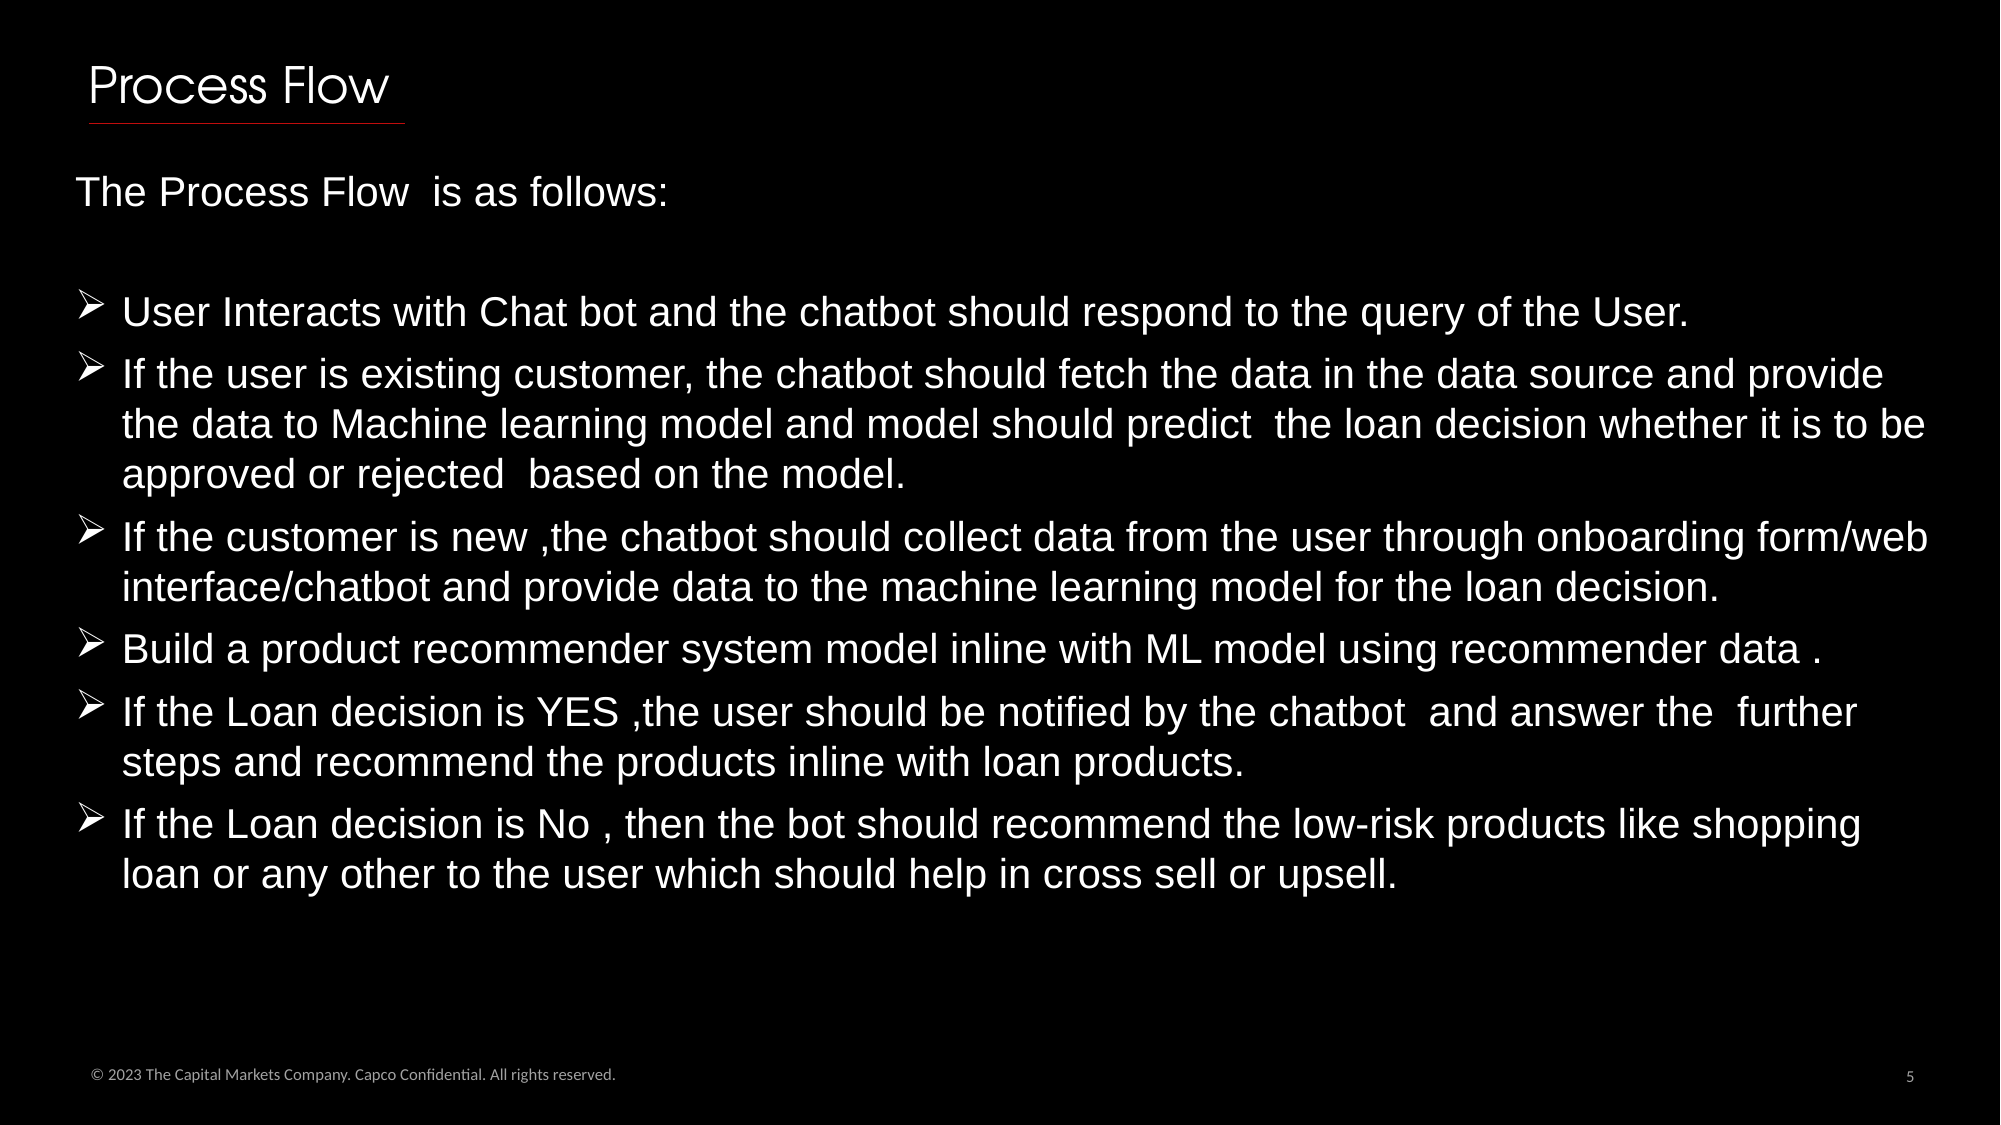

# Process Flow
The Process Flow  is as follows:

User Interacts with Chat bot and the chatbot should respond to the query of the User.
If the user is existing customer, the chatbot should fetch the data in the data source and provide the data to Machine learning model and model should predict  the loan decision whether it is to be approved or rejected  based on the model.
If the customer is new ,the chatbot should collect data from the user through onboarding form/web interface/chatbot and provide data to the machine learning model for the loan decision.
Build a product recommender system model inline with ML model using recommender data .
If the Loan decision is YES ,the user should be notified by the chatbot  and answer the  further steps and recommend the products inline with loan products.
If the Loan decision is No , then the bot should recommend the low-risk products like shopping loan or any other to the user which should help in cross sell or upsell.